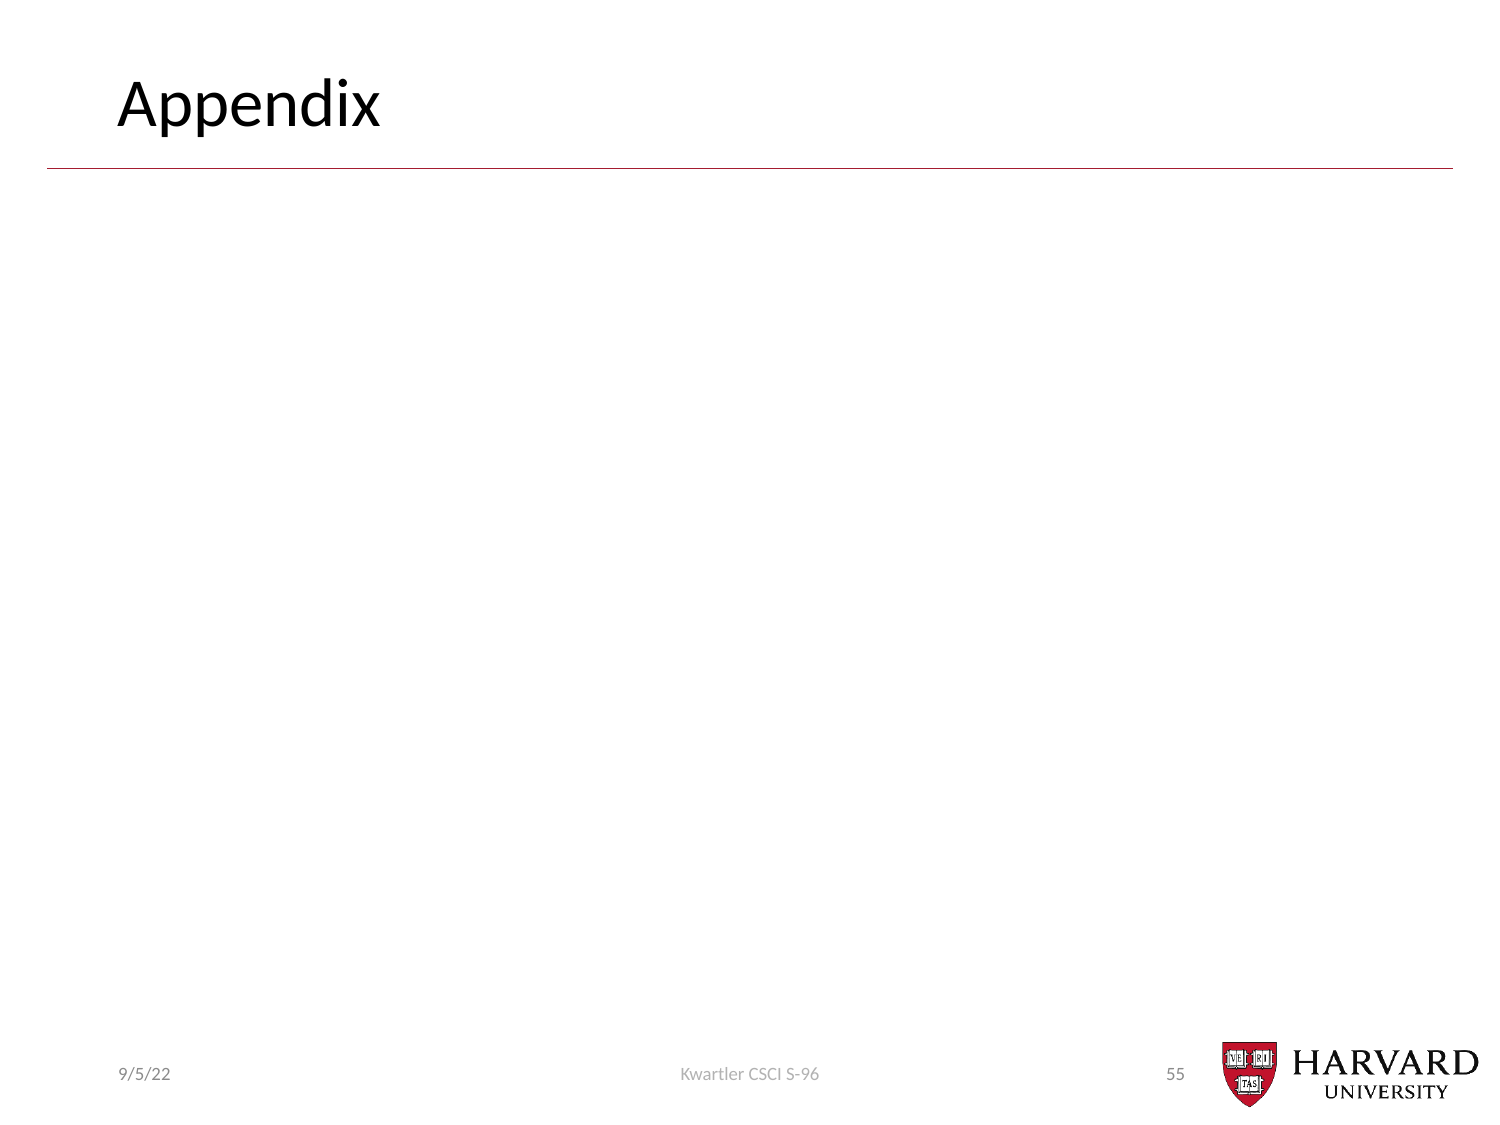

# Appendix

9/5/22
Kwartler CSCI S-96
55